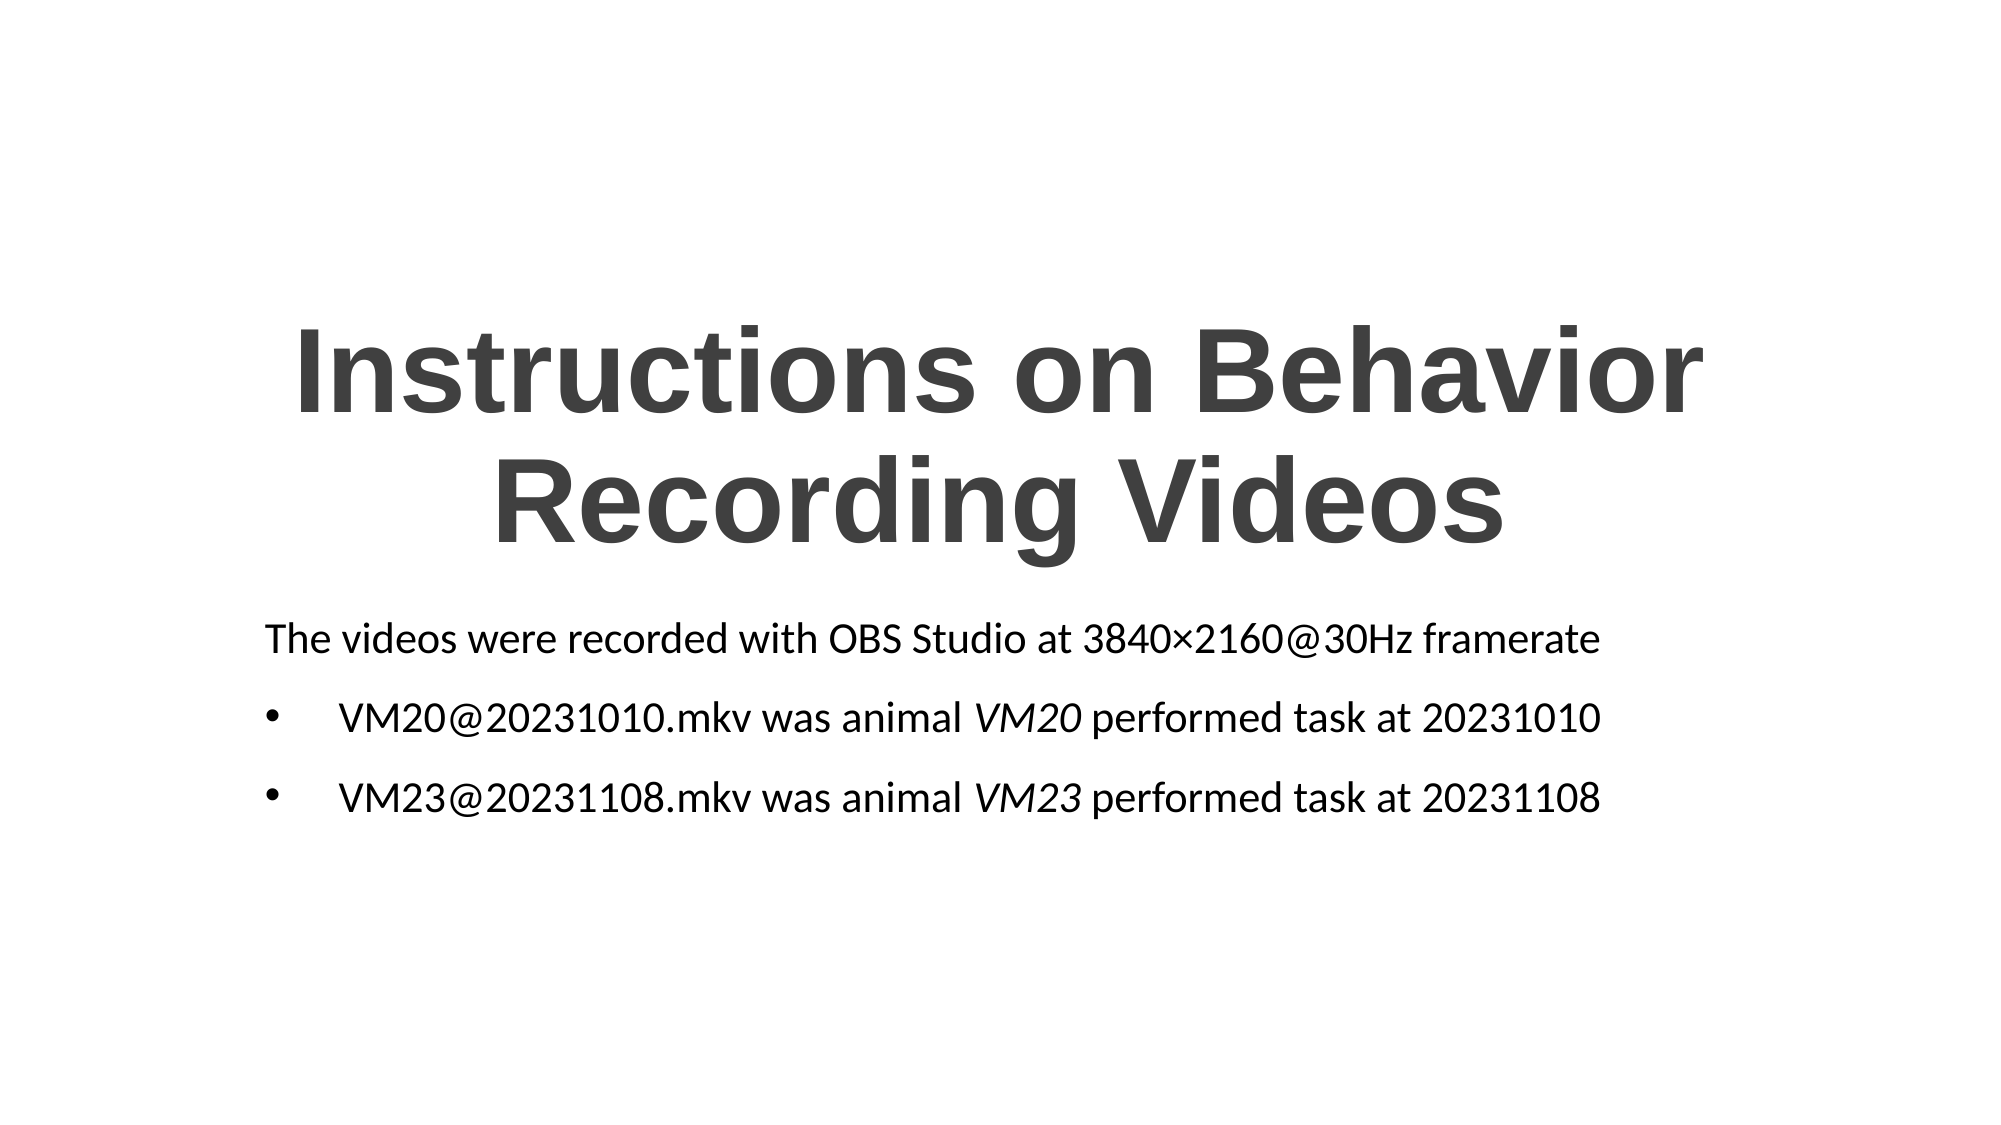

# Instructions on Behavior Recording Videos
The videos were recorded with OBS Studio at 3840×2160@30Hz framerate
VM20@20231010.mkv was animal VM20 performed task at 20231010
VM23@20231108.mkv was animal VM23 performed task at 20231108